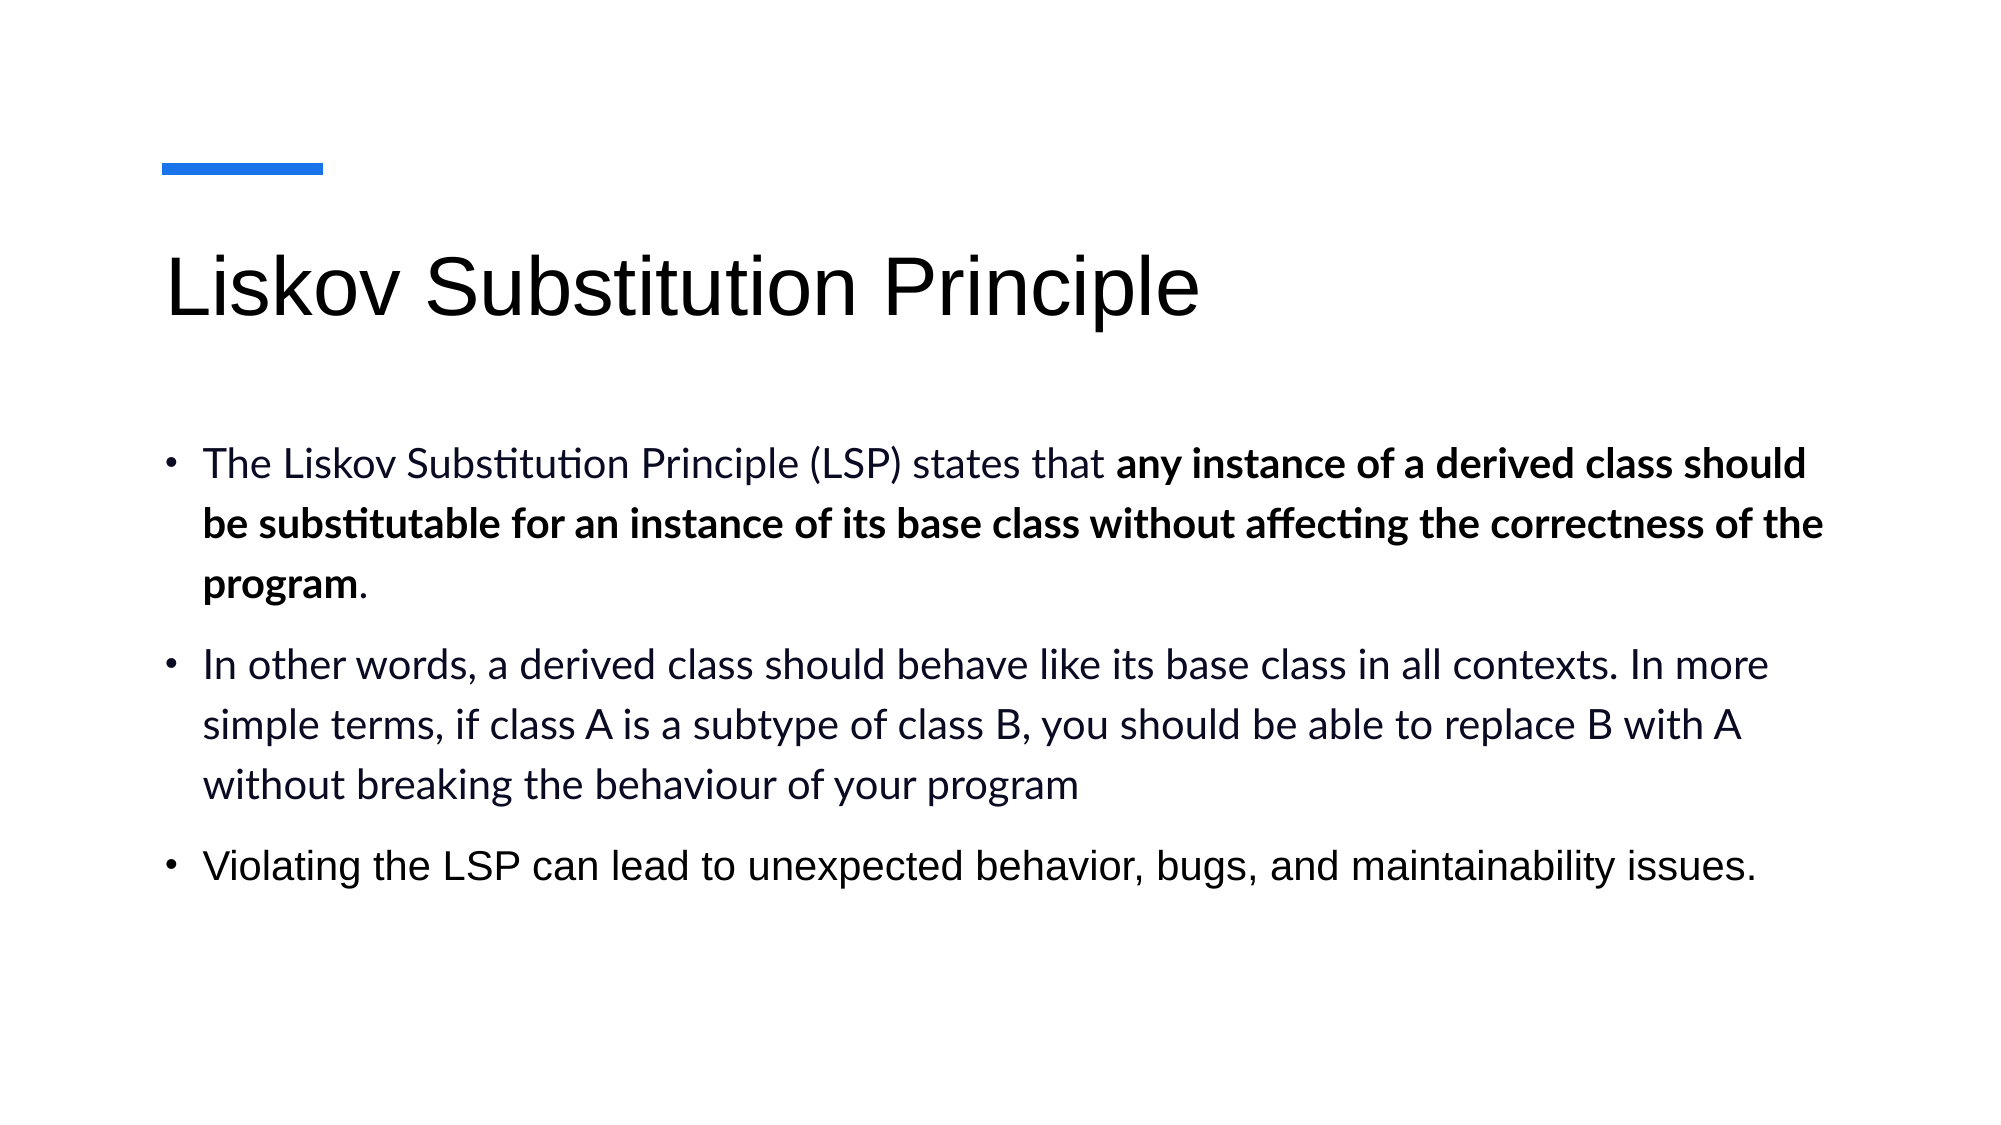

# Liskov Substitution Principle
The Liskov Substitution Principle (LSP) states that any instance of a derived class should be substitutable for an instance of its base class without affecting the correctness of the program.
In other words, a derived class should behave like its base class in all contexts. In more simple terms, if class A is a subtype of class B, you should be able to replace B with A without breaking the behaviour of your program
Violating the LSP can lead to unexpected behavior, bugs, and maintainability issues.